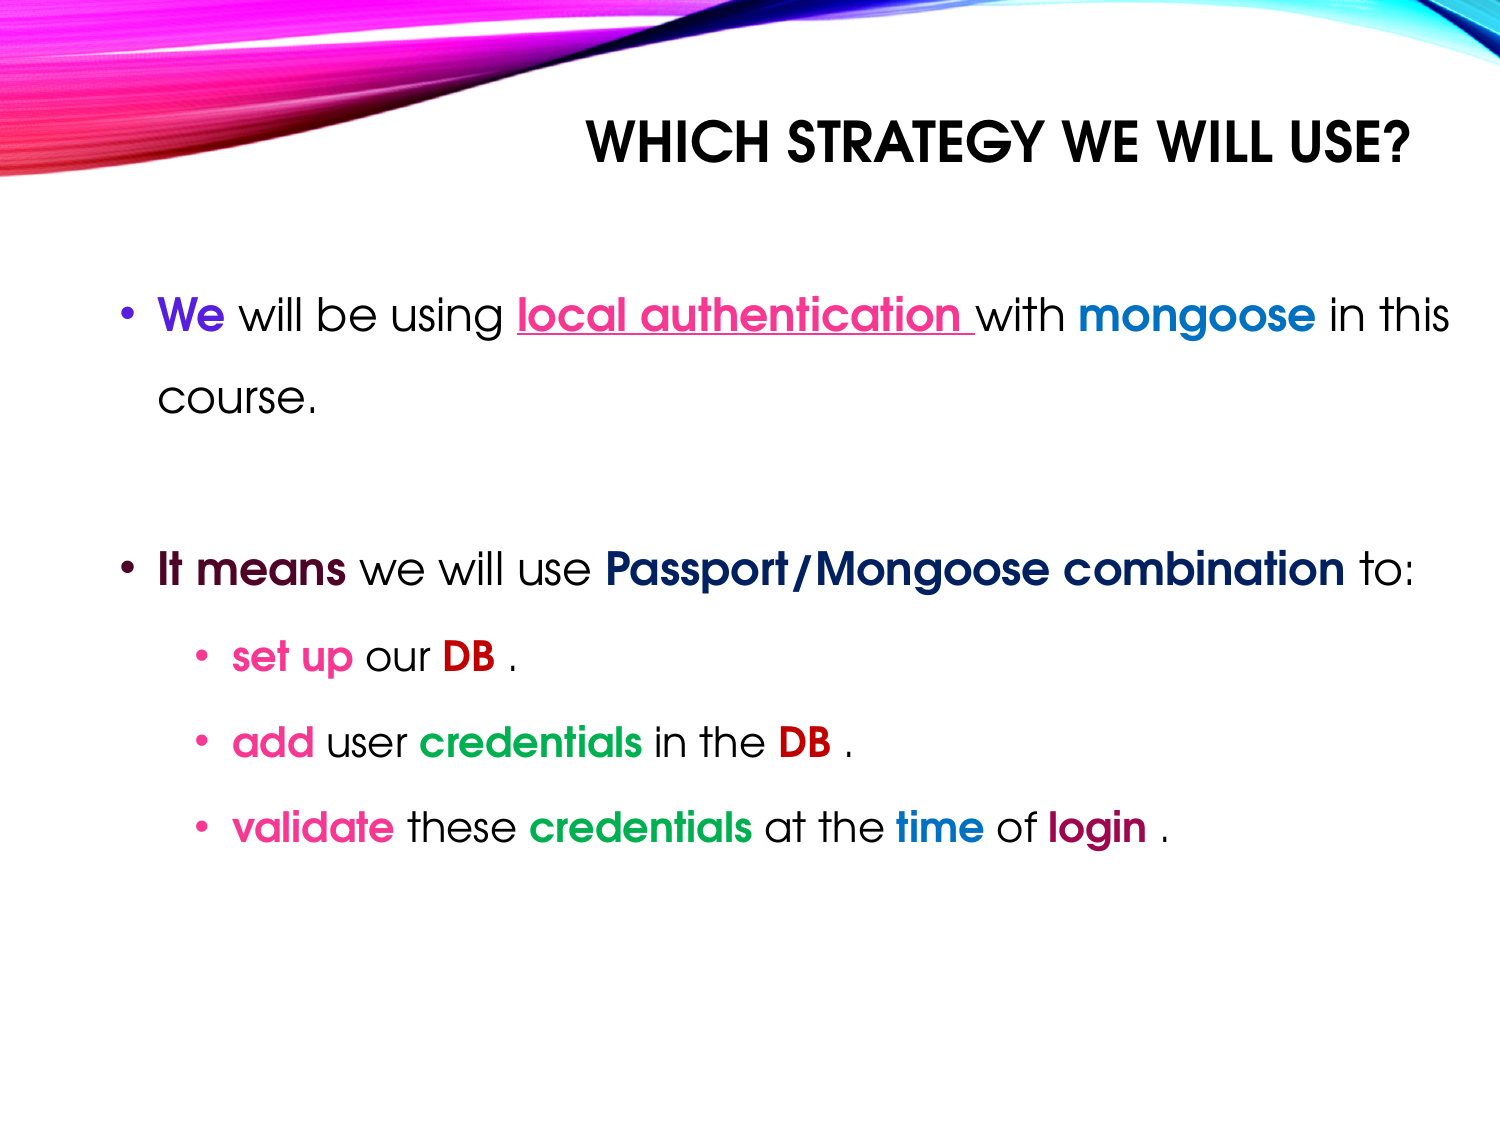

# Which strategy we will use?
We will be using local authentication with mongoose in this course.

It means we will use Passport/Mongoose combination to:
set up our DB .
add user credentials in the DB .
validate these credentials at the time of login .